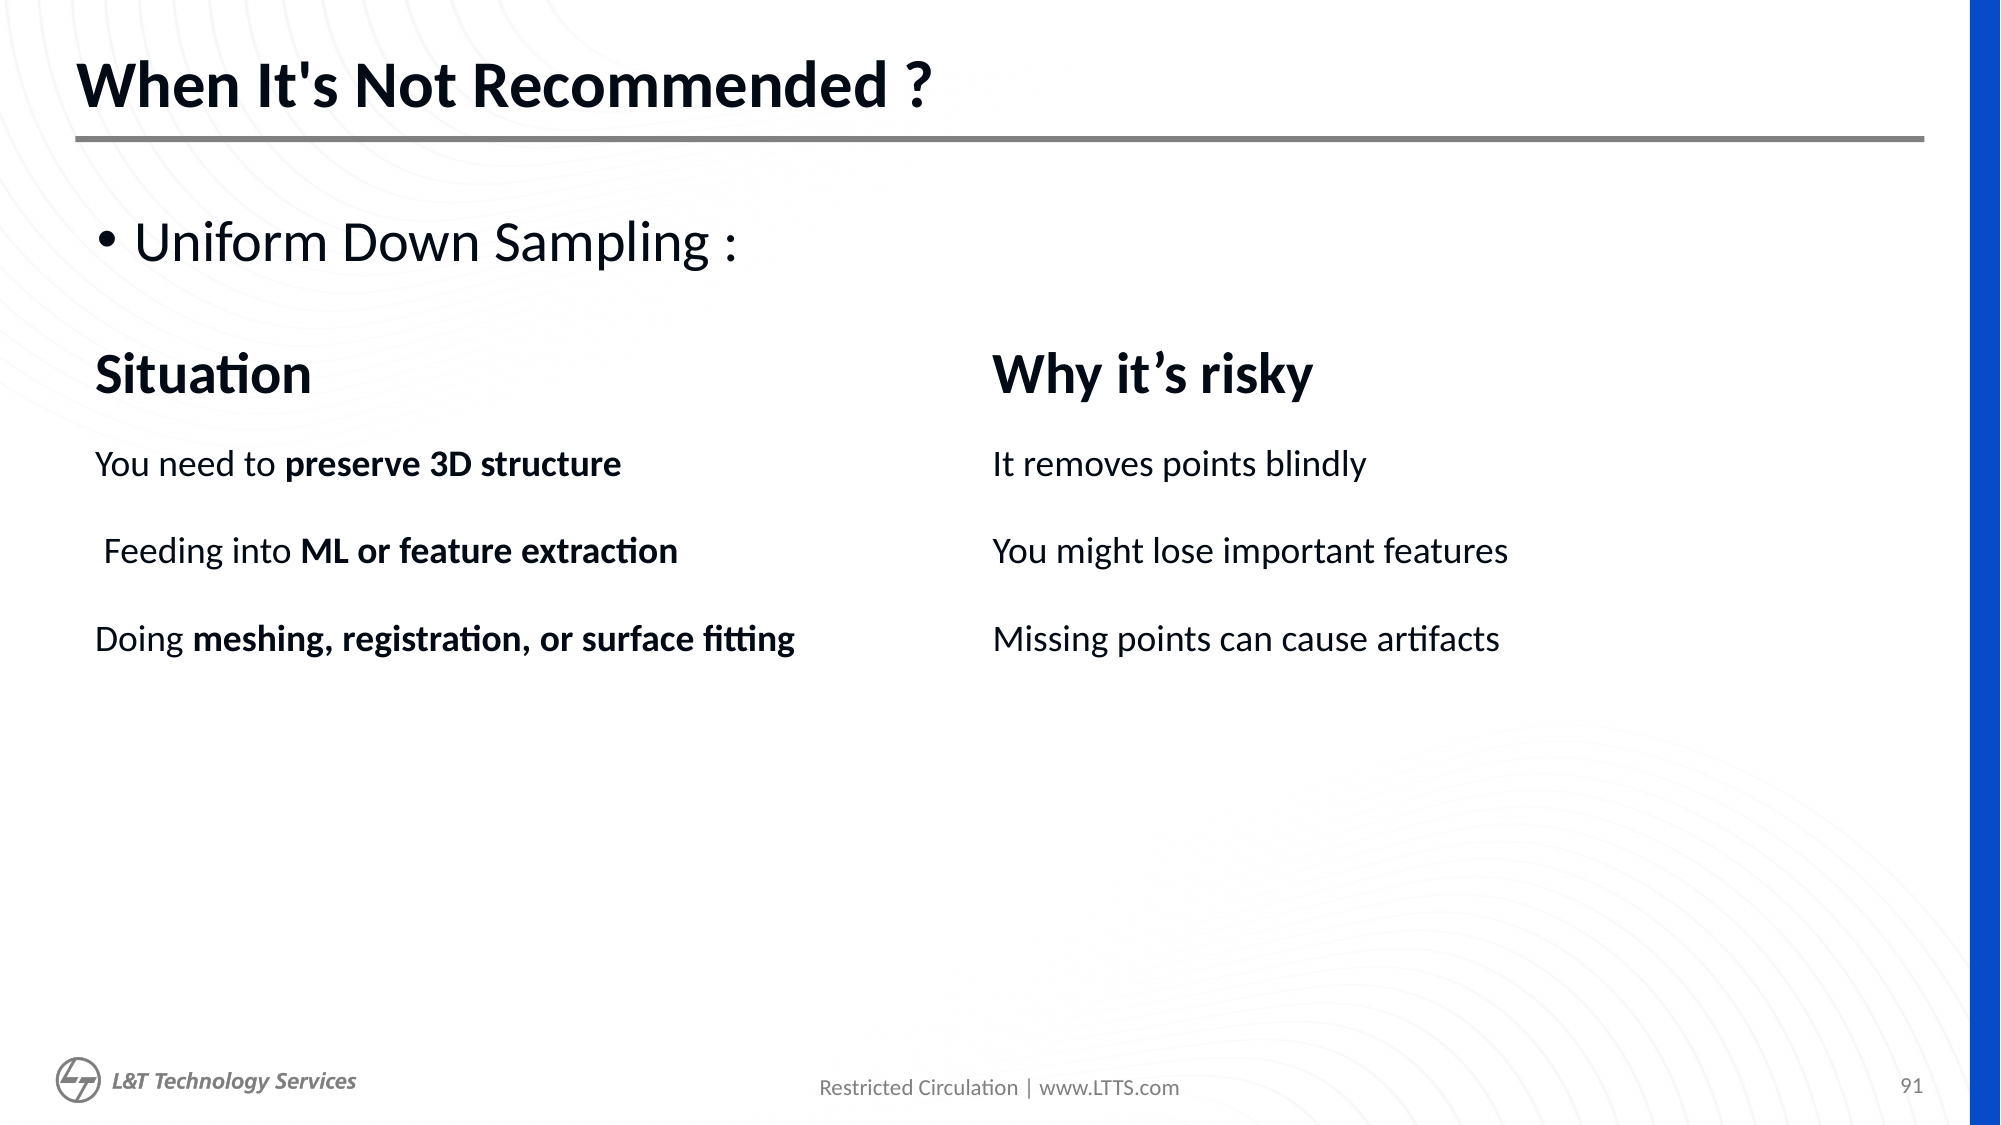

# When It's Not Recommended ?
Uniform Down Sampling :
| Situation | Why it’s risky |
| --- | --- |
| You need to preserve 3D structure | It removes points blindly |
| Feeding into ML or feature extraction | You might lose important features |
| Doing meshing, registration, or surface fitting | Missing points can cause artifacts |